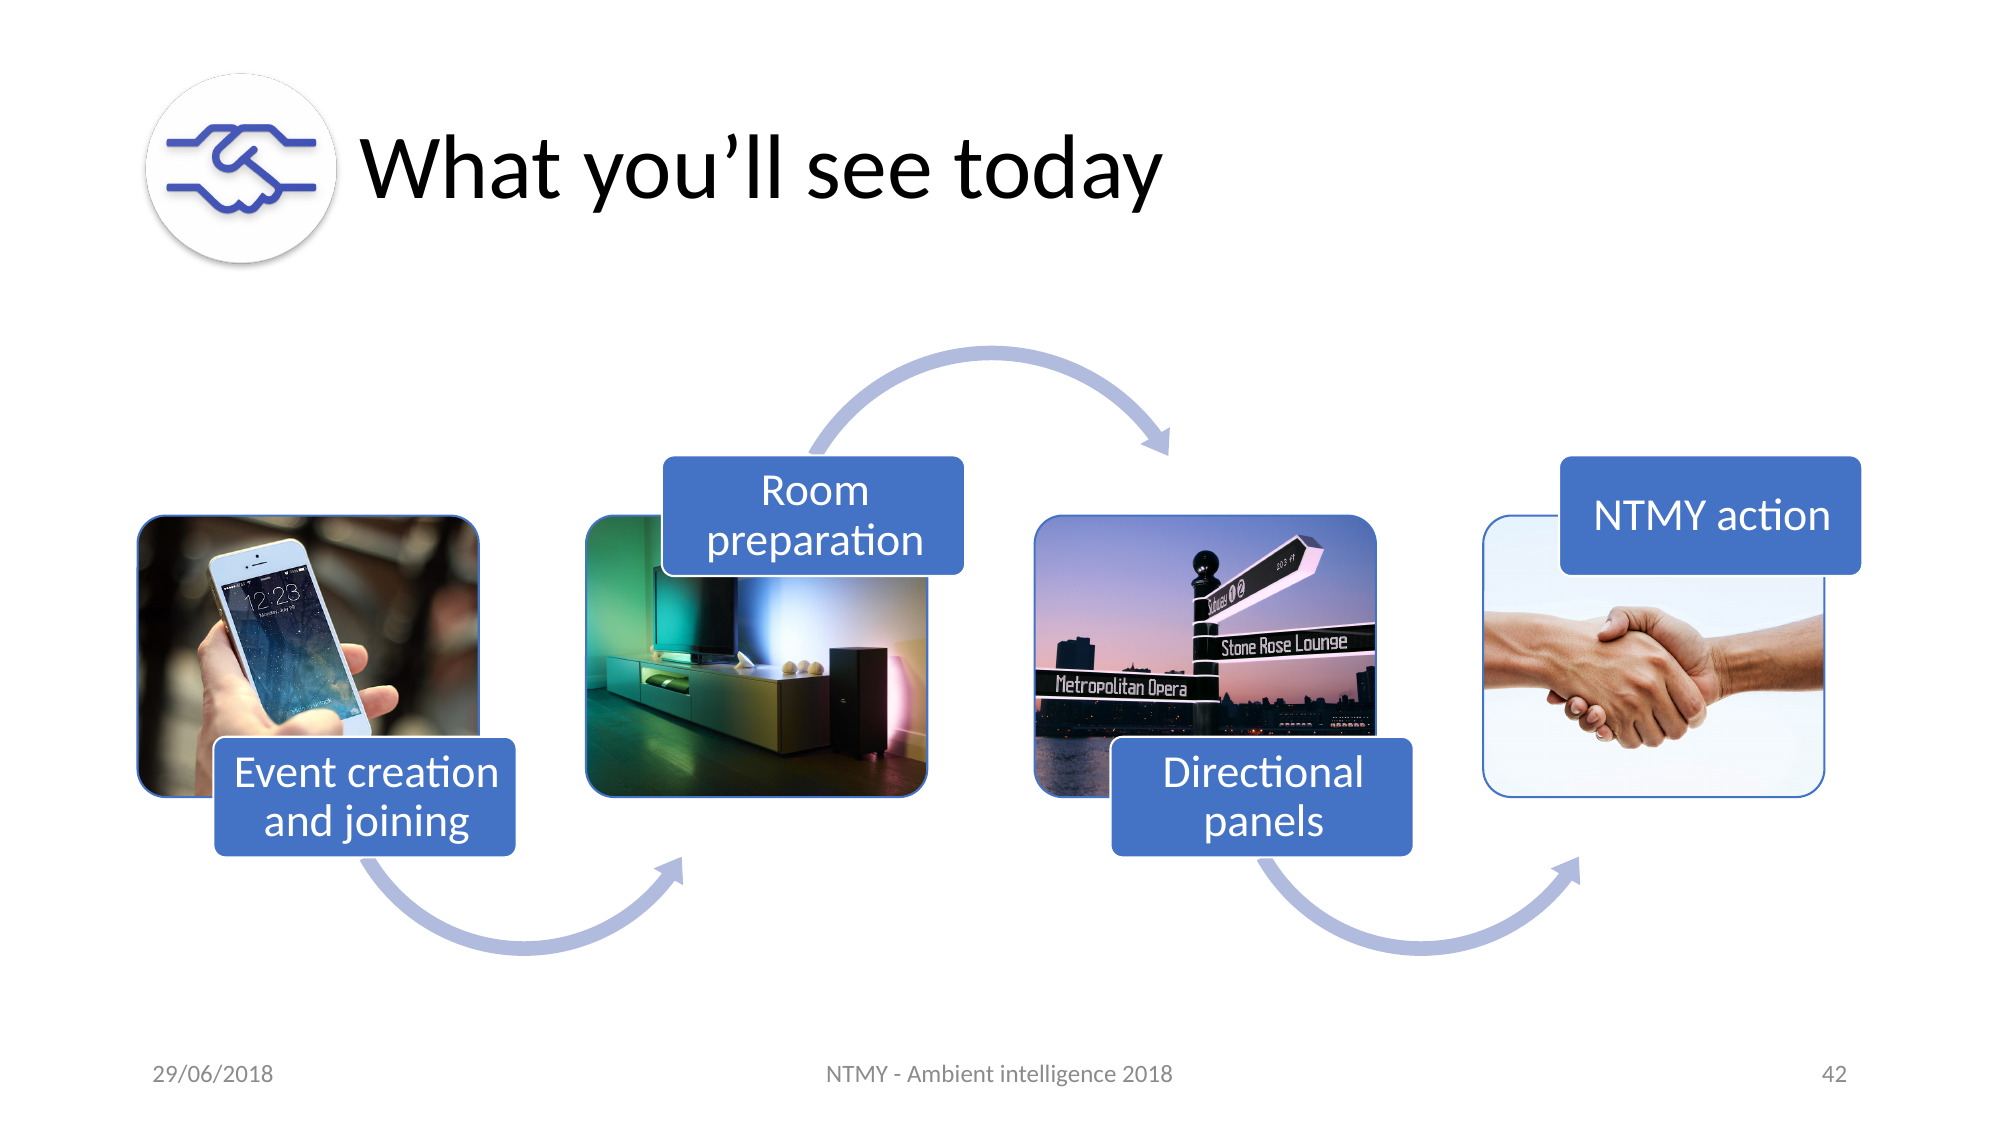

# What you’ll see today
Event creation and joining
Room preparation
Directional panels
NTMY action
29/06/2018
NTMY - Ambient intelligence 2018
42